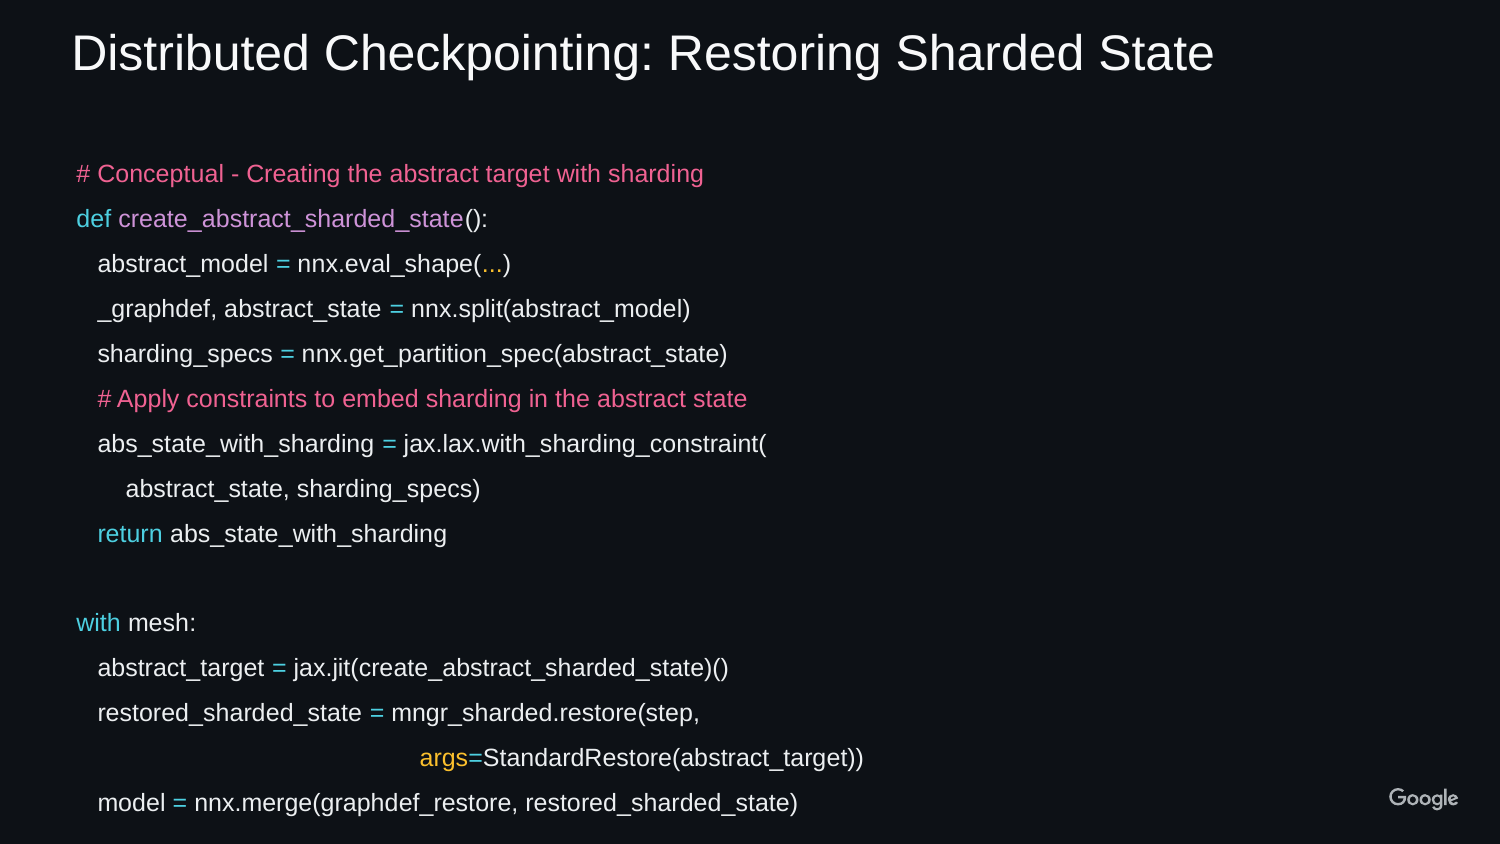

Distributed Checkpointing: Restoring Sharded State
# Conceptual - Creating the abstract target with sharding
def create_abstract_sharded_state():
   abstract_model = nnx.eval_shape(...)
   _graphdef, abstract_state = nnx.split(abstract_model)
   sharding_specs = nnx.get_partition_spec(abstract_state)
   # Apply constraints to embed sharding in the abstract state
   abs_state_with_sharding = jax.lax.with_sharding_constraint(
       abstract_state, sharding_specs)
   return abs_state_with_sharding

with mesh:
   abstract_target = jax.jit(create_abstract_sharded_state)()
   restored_sharded_state = mngr_sharded.restore(step,
                                                 args=StandardRestore(abstract_target))
   model = nnx.merge(graphdef_restore, restored_sharded_state)